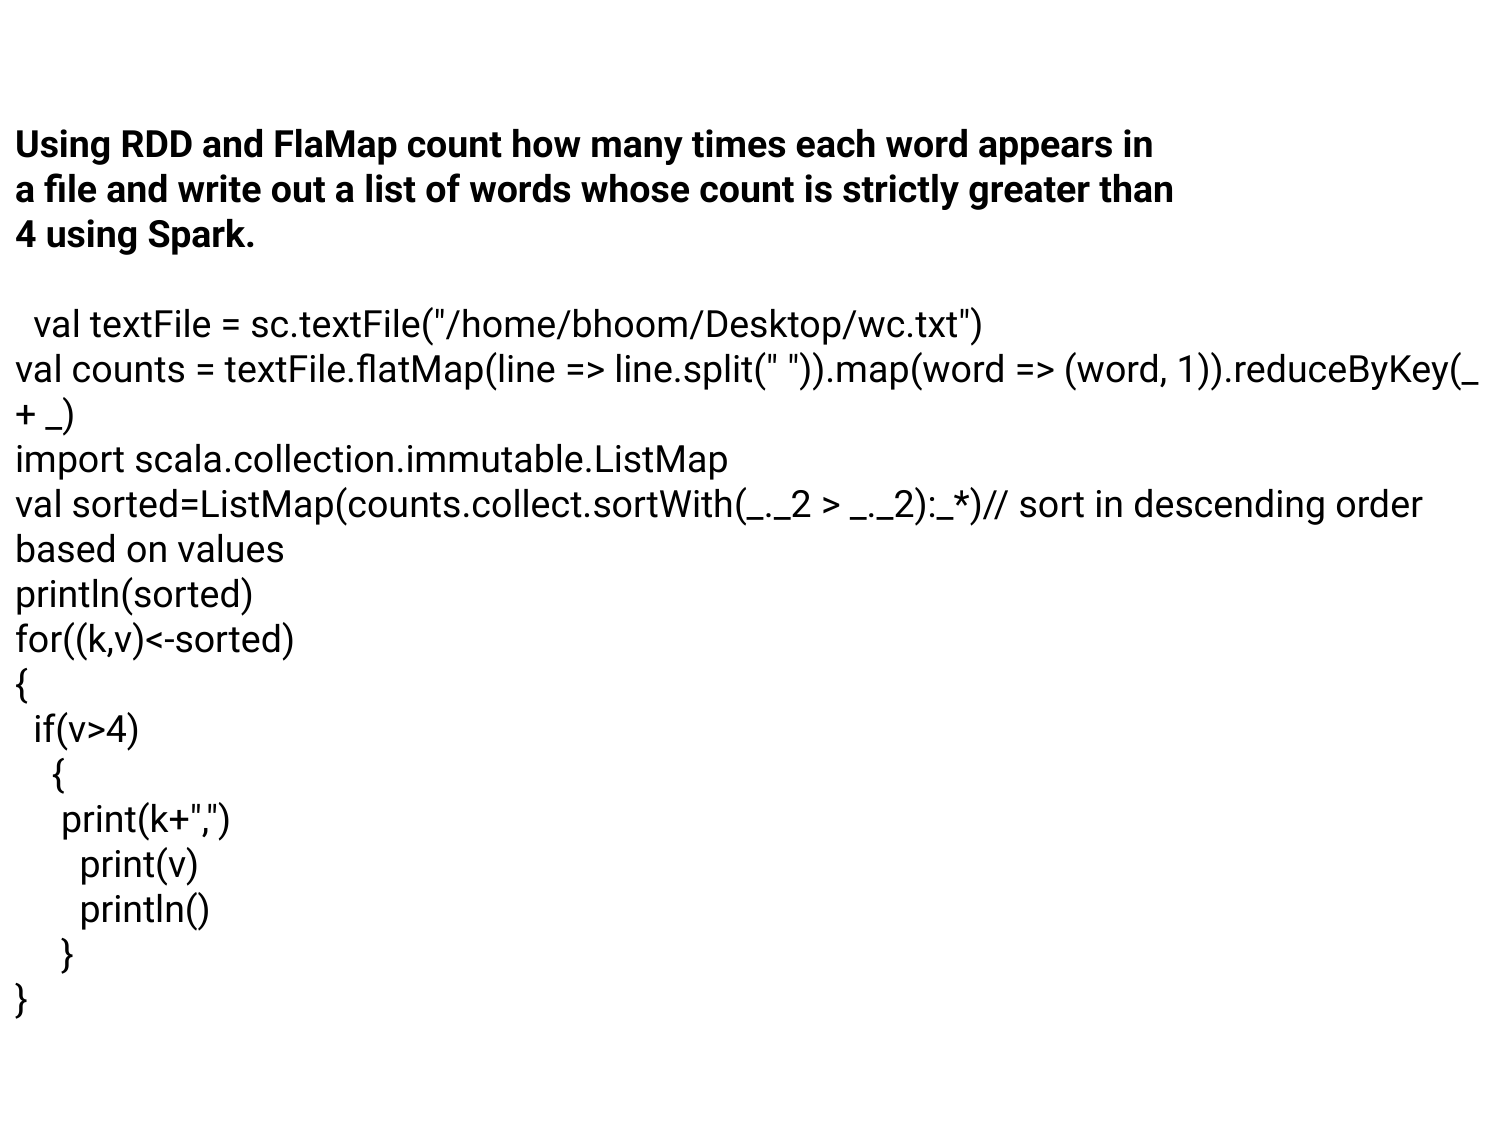

Using RDD and FlaMap count how many times each word appears in
a file and write out a list of words whose count is strictly greater than
4 using Spark.
  val textFile = sc.textFile("/home/bhoom/Desktop/wc.txt")
val counts = textFile.flatMap(line => line.split(" ")).map(word => (word, 1)).reduceByKey(_ + _)
import scala.collection.immutable.ListMap
val sorted=ListMap(counts.collect.sortWith(_._2 > _._2):_*)// sort in descending order based on values
println(sorted)
for((k,v)<-sorted)
{
  if(v>4)
    {
     print(k+",")
       print(v)
       println()
     }
}